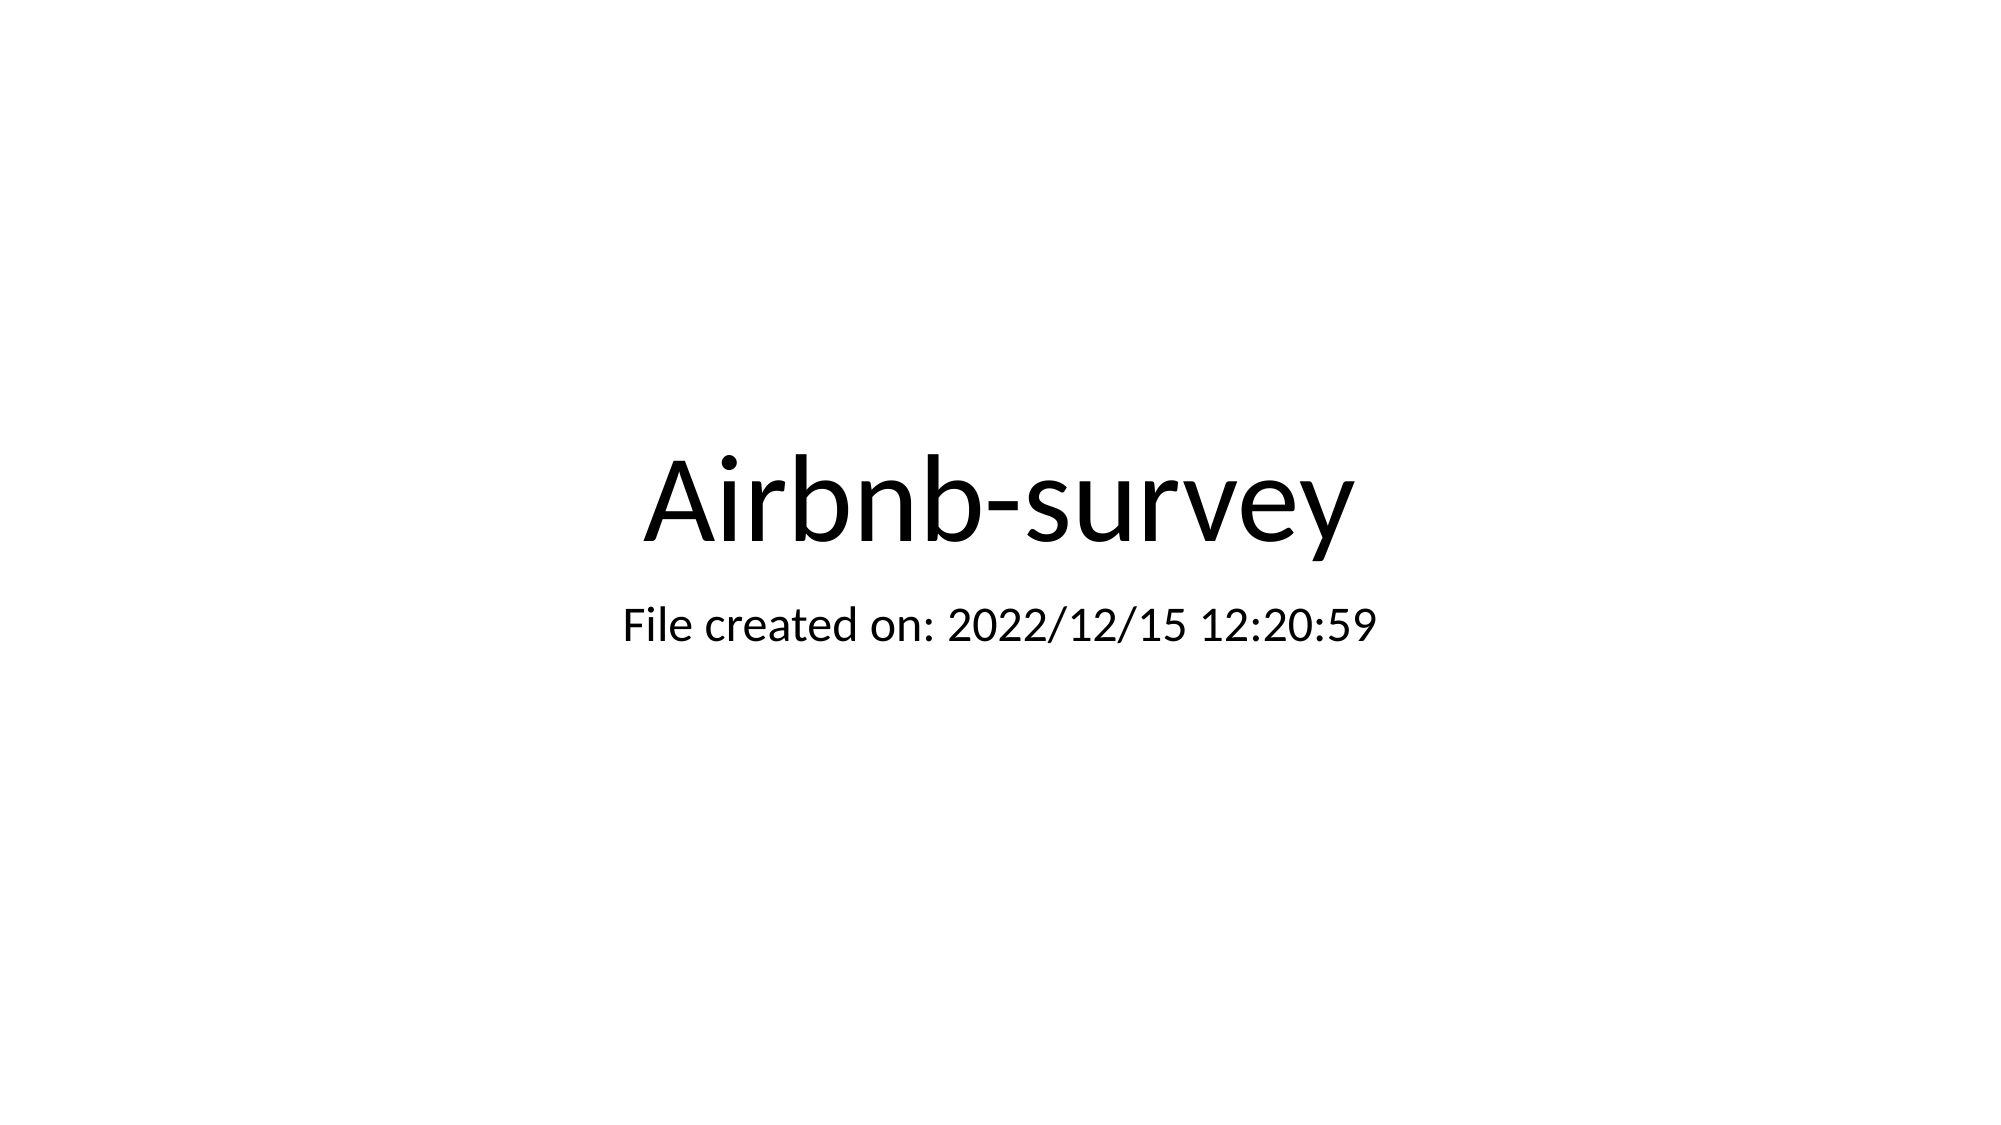

# Airbnb-survey
File created on: 2022/12/15 12:20:59